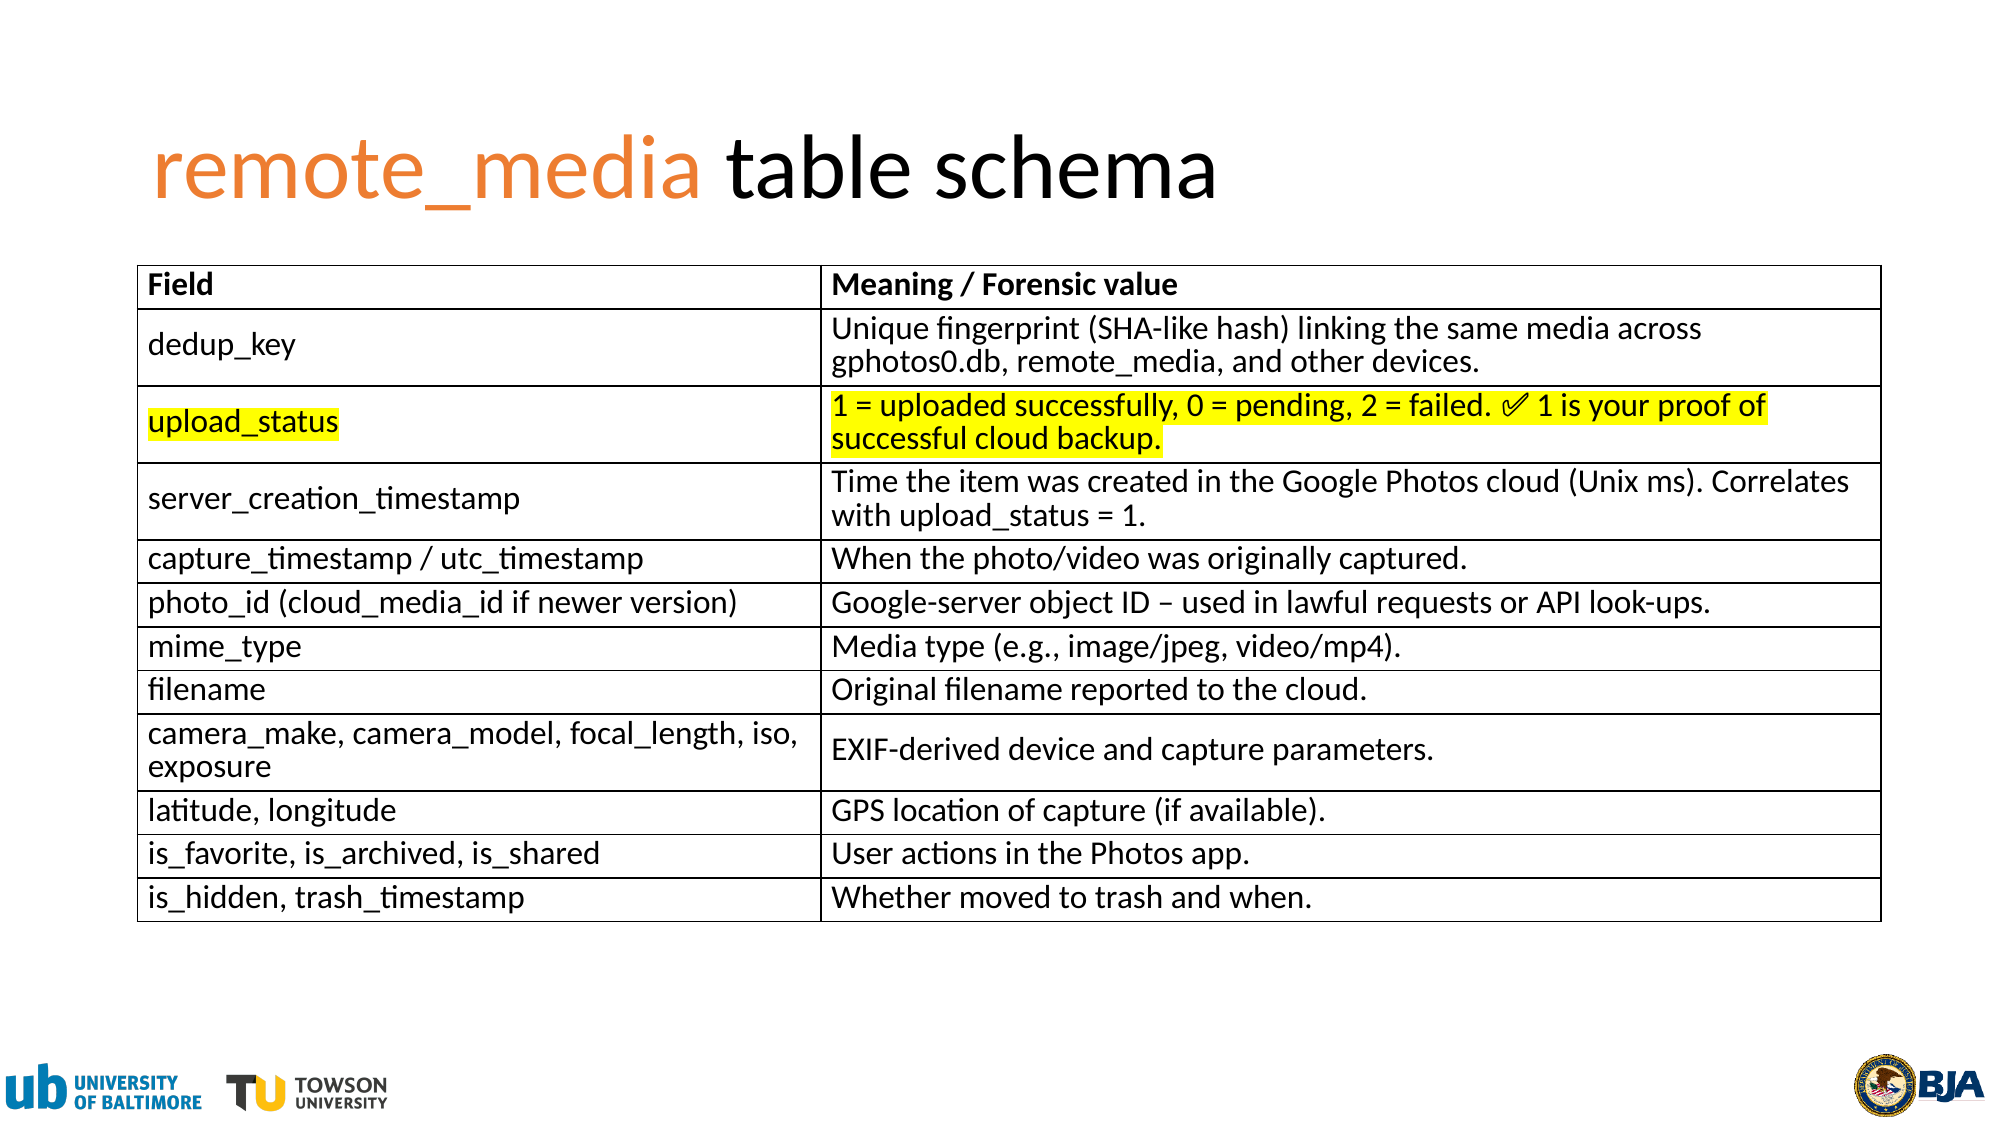

# remote_media table schema
| Field | Meaning / Forensic value |
| --- | --- |
| dedup\_key | Unique fingerprint (SHA-like hash) linking the same media across gphotos0.db, remote\_media, and other devices. |
| upload\_status | 1 = uploaded successfully, 0 = pending, 2 = failed. ✅ 1 is your proof of successful cloud backup. |
| server\_creation\_timestamp | Time the item was created in the Google Photos cloud (Unix ms). Correlates with upload\_status = 1. |
| capture\_timestamp / utc\_timestamp | When the photo/video was originally captured. |
| photo\_id (cloud\_media\_id if newer version) | Google-server object ID – used in lawful requests or API look-ups. |
| mime\_type | Media type (e.g., image/jpeg, video/mp4). |
| filename | Original filename reported to the cloud. |
| camera\_make, camera\_model, focal\_length, iso, exposure | EXIF-derived device and capture parameters. |
| latitude, longitude | GPS location of capture (if available). |
| is\_favorite, is\_archived, is\_shared | User actions in the Photos app. |
| is\_hidden, trash\_timestamp | Whether moved to trash and when. |